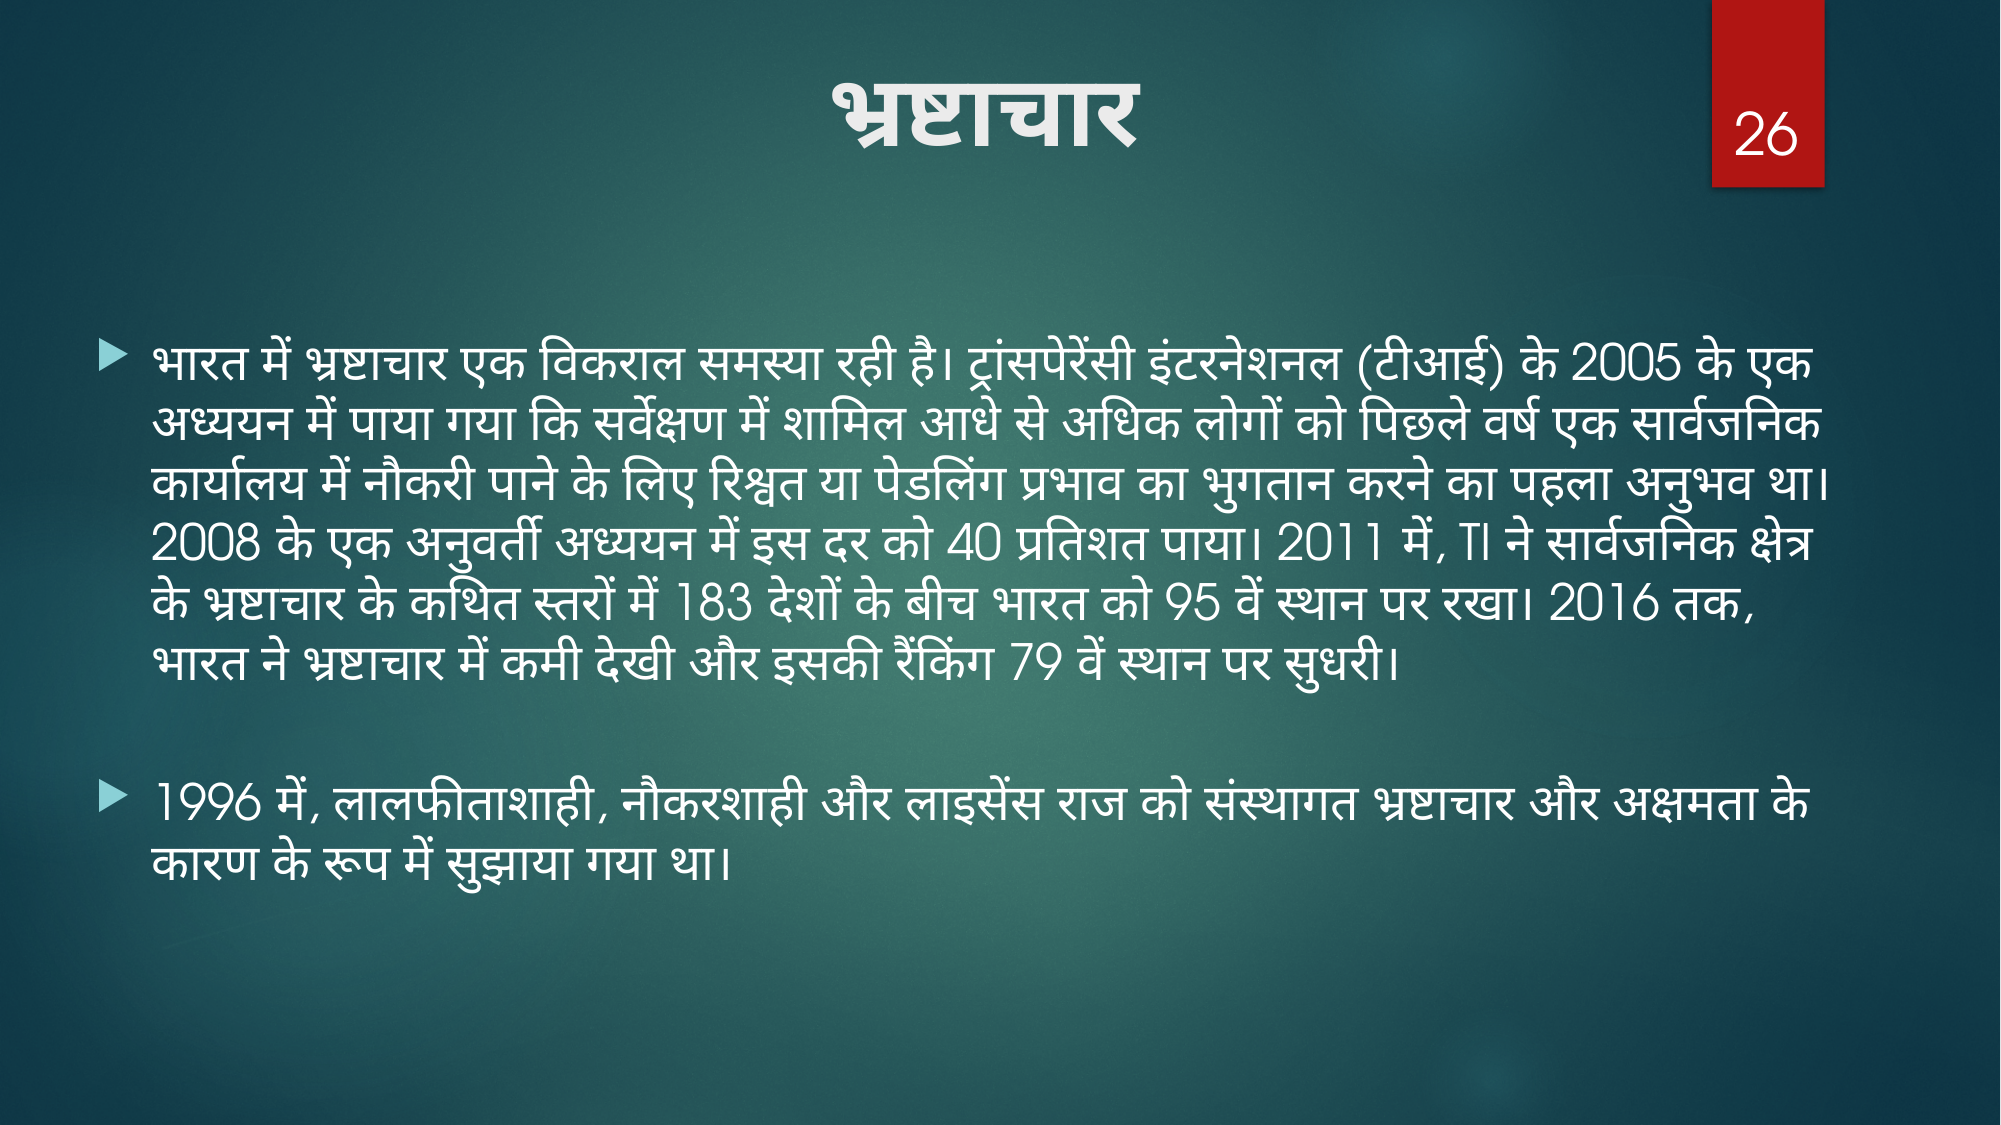

# भ्रष्टाचार
26
भारत में भ्रष्टाचार एक विकराल समस्या रही है। ट्रांसपेरेंसी इंटरनेशनल (टीआई) के 2005 के एक अध्ययन में पाया गया कि सर्वेक्षण में शामिल आधे से अधिक लोगों को पिछले वर्ष एक सार्वजनिक कार्यालय में नौकरी पाने के लिए रिश्वत या पेडलिंग प्रभाव का भुगतान करने का पहला अनुभव था। 2008 के एक अनुवर्ती अध्ययन में इस दर को 40 प्रतिशत पाया। 2011 में, TI ने सार्वजनिक क्षेत्र के भ्रष्टाचार के कथित स्तरों में 183 देशों के बीच भारत को 95 वें स्थान पर रखा। 2016 तक, भारत ने भ्रष्टाचार में कमी देखी और इसकी रैंकिंग 79 वें स्थान पर सुधरी।
1996 में, लालफीताशाही, नौकरशाही और लाइसेंस राज को संस्थागत भ्रष्टाचार और अक्षमता के कारण के रूप में सुझाया गया था।